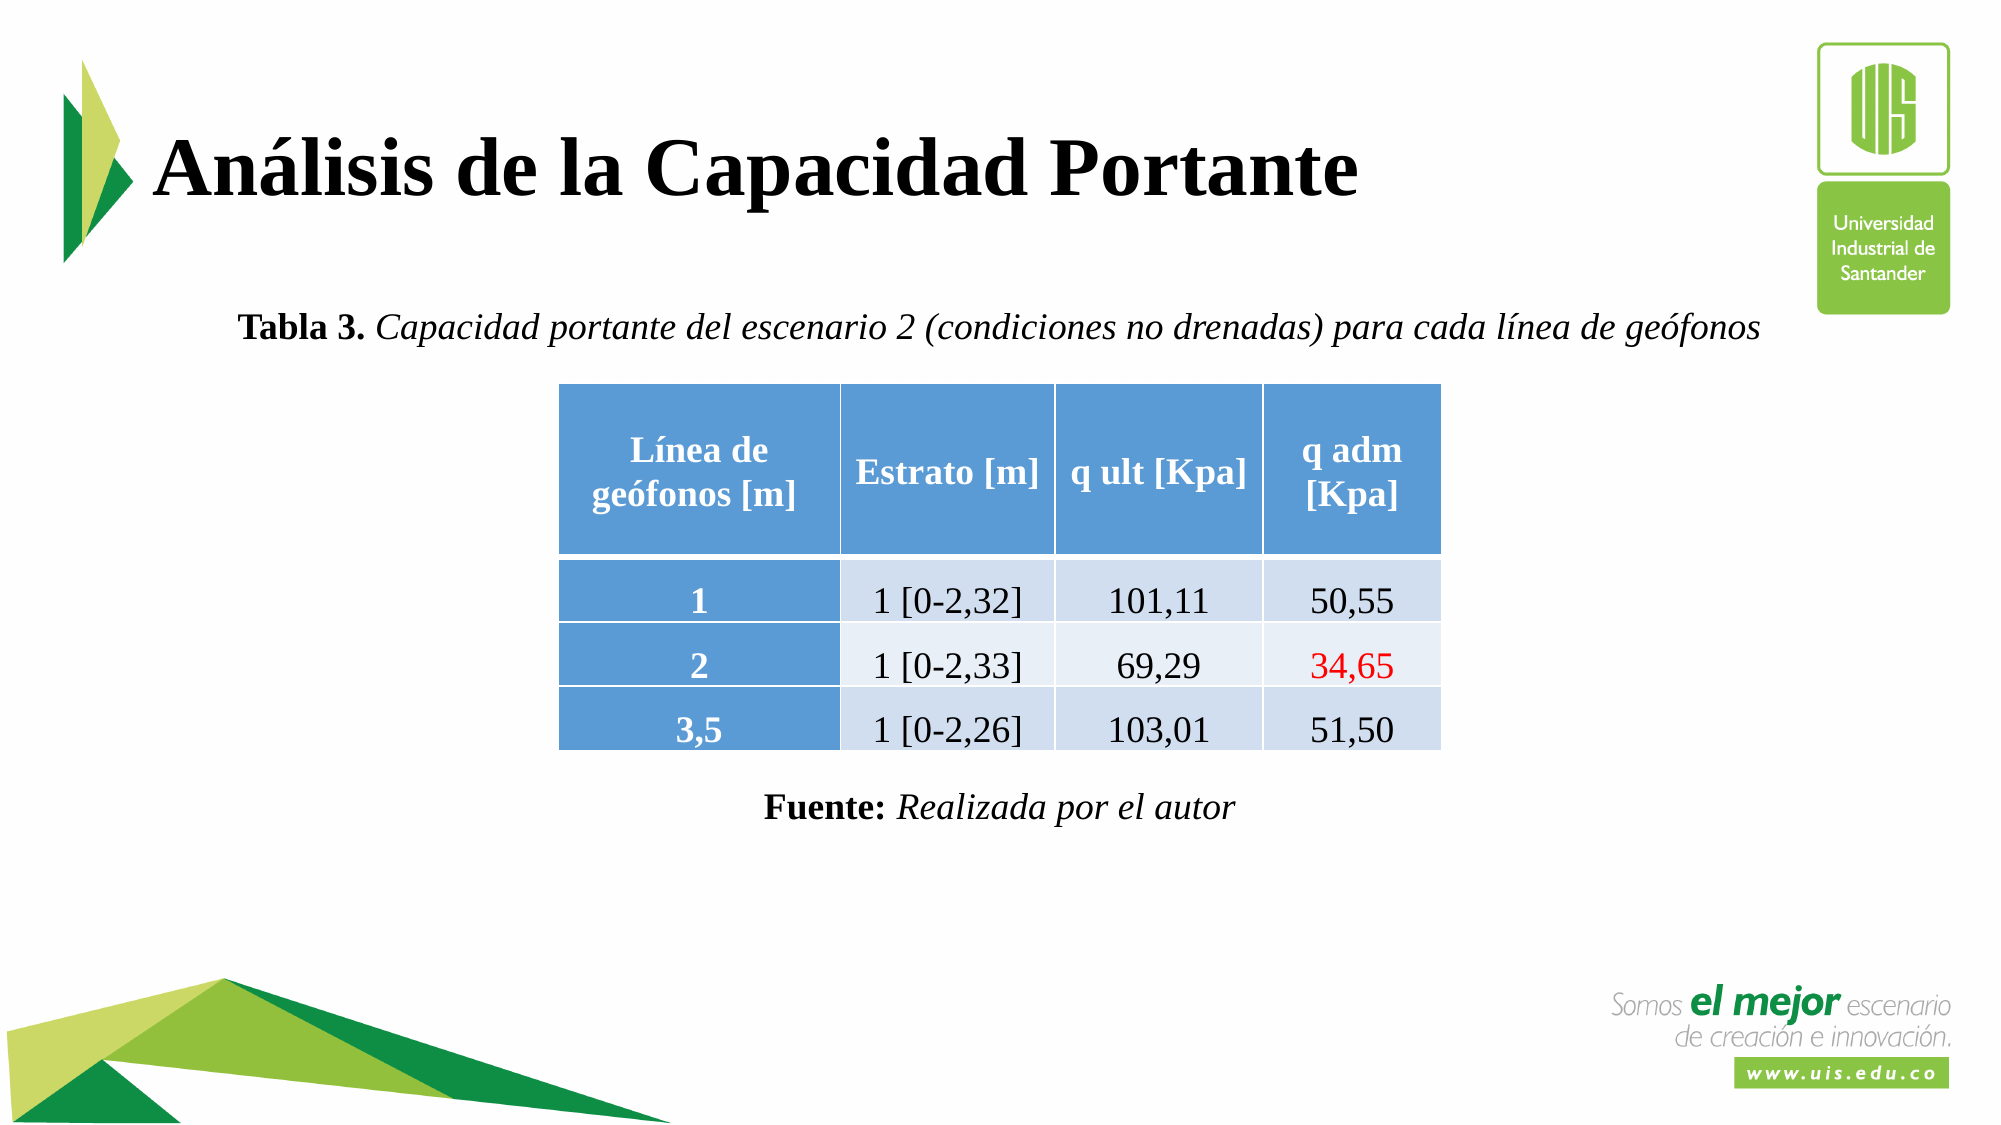

# Análisis de la Capacidad Portante
Tabla 3. Capacidad portante del escenario 2 (condiciones no drenadas) para cada línea de geófonos

Fuente: Realizada por el autor

| Línea de geófonos [m] | Estrato [m] | q ult [Kpa] | q adm [Kpa] |
| --- | --- | --- | --- |
| 1 | 1 [0-2,32] | 101,11 | 50,55 |
| 2 | 1 [0-2,33] | 69,29 | 34,65 |
| 3,5 | 1 [0-2,26] | 103,01 | 51,50 |